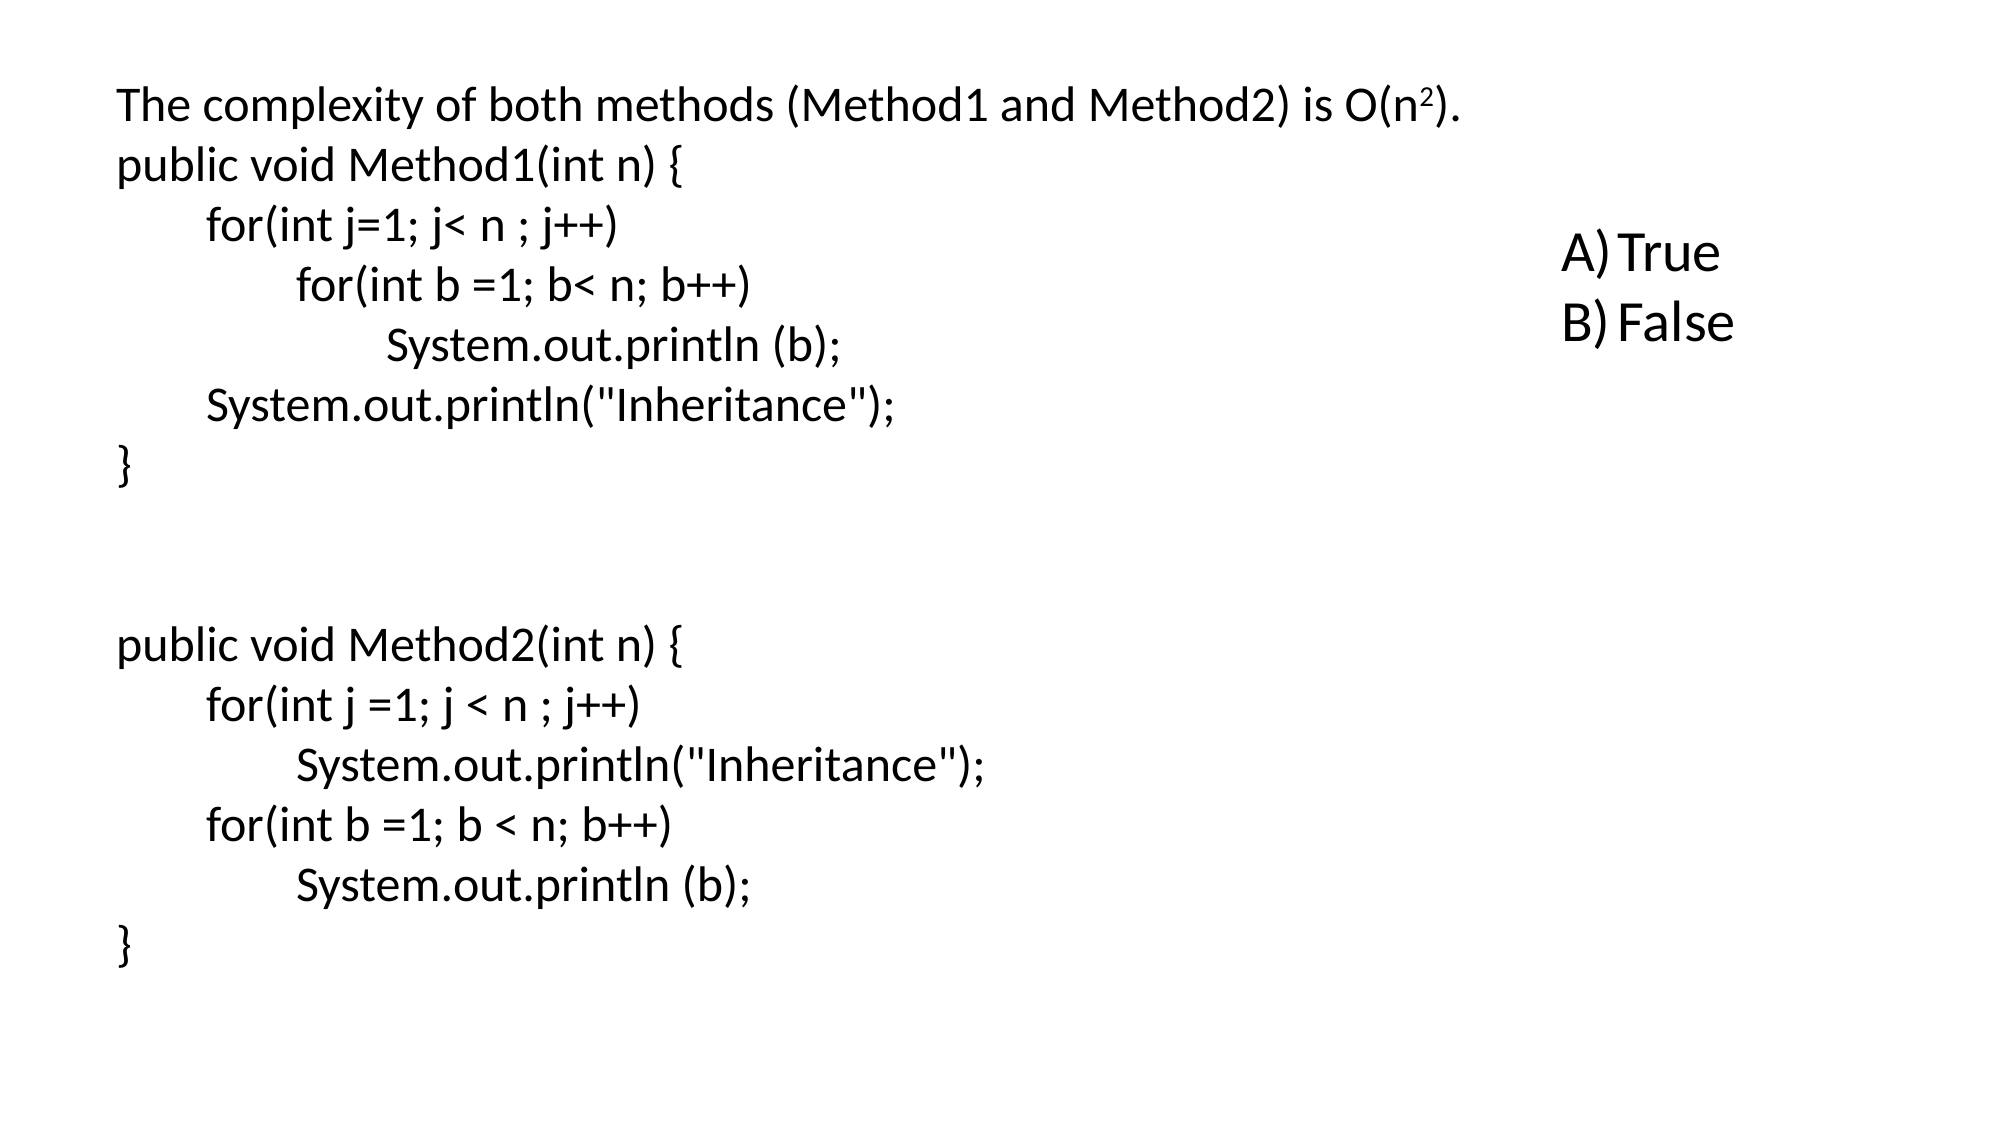

The complexity of both methods (Method1 and Method2) is O(n2).
public void Method1(int n) {
        for(int j=1; j< n ; j++)
                for(int b =1; b< n; b++) 
                        System.out.println (b);
        System.out.println("Inheritance");
}
public void Method2(int n) {
        for(int j =1; j < n ; j++)
                System.out.println("Inheritance");
        for(int b =1; b < n; b++)
                System.out.println (b);
}
True
False